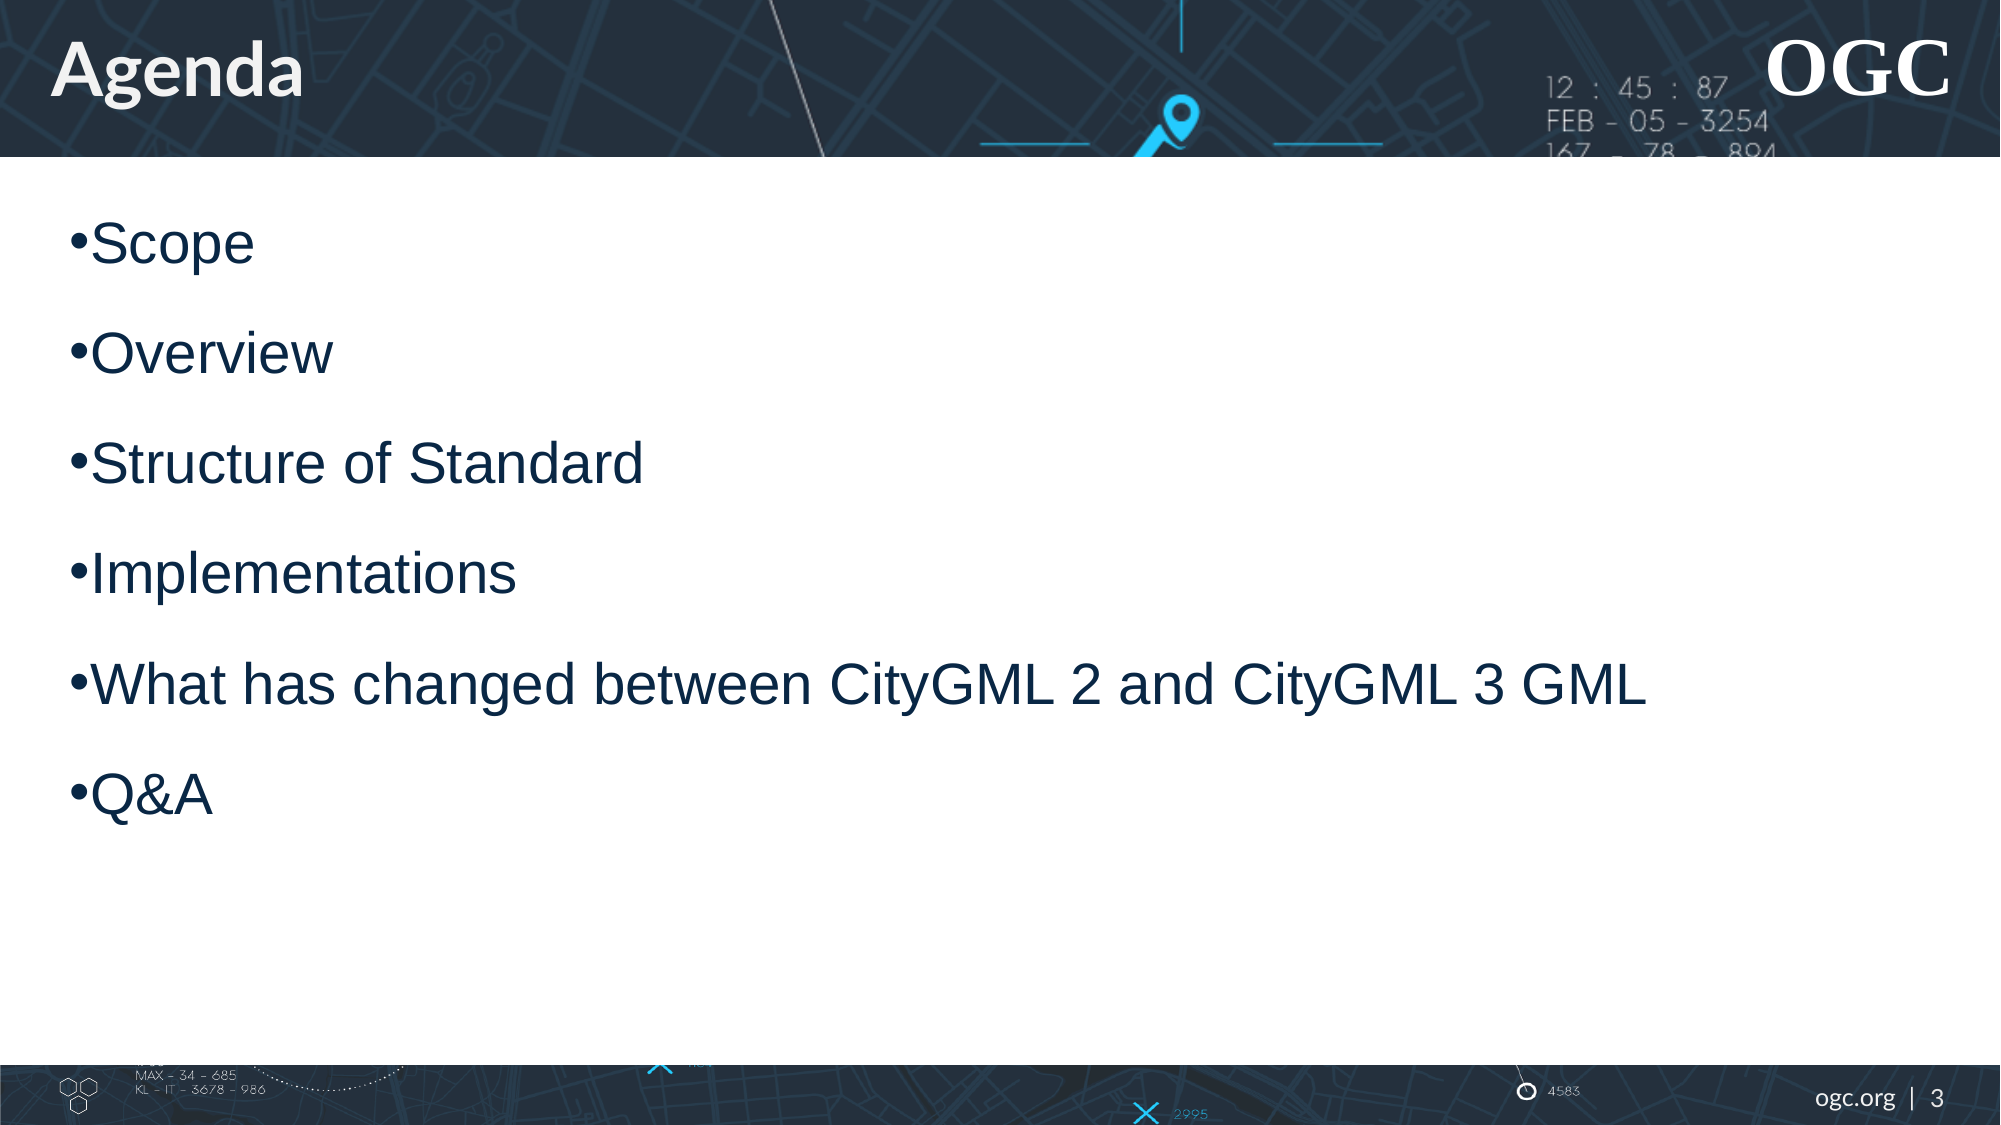

# Agenda
Scope
Overview
Structure of Standard
Implementations
What has changed between CityGML 2 and CityGML 3 GML
Q&A

3